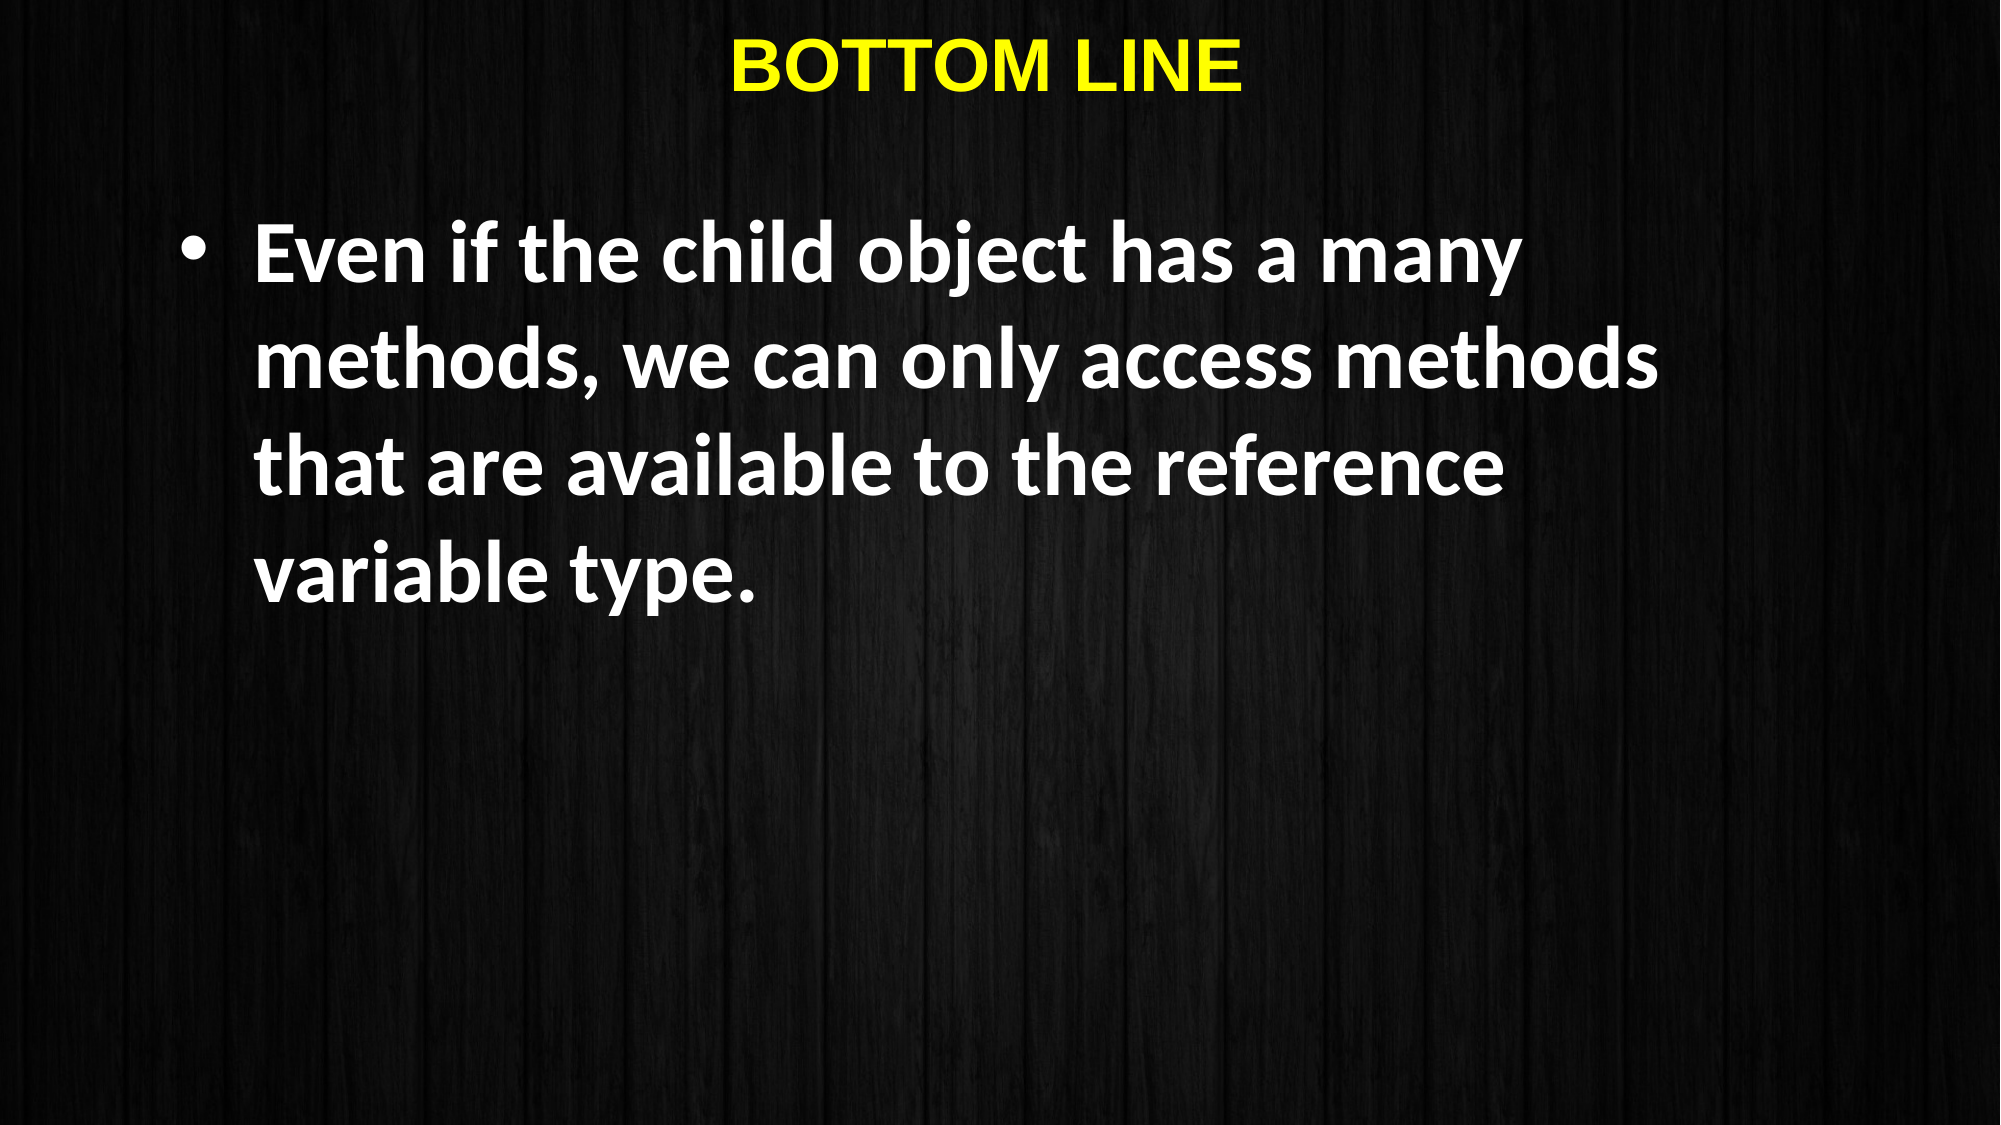

# Bottom Line
Even if the child object has a many methods, we can only access methods that are available to the reference variable type.